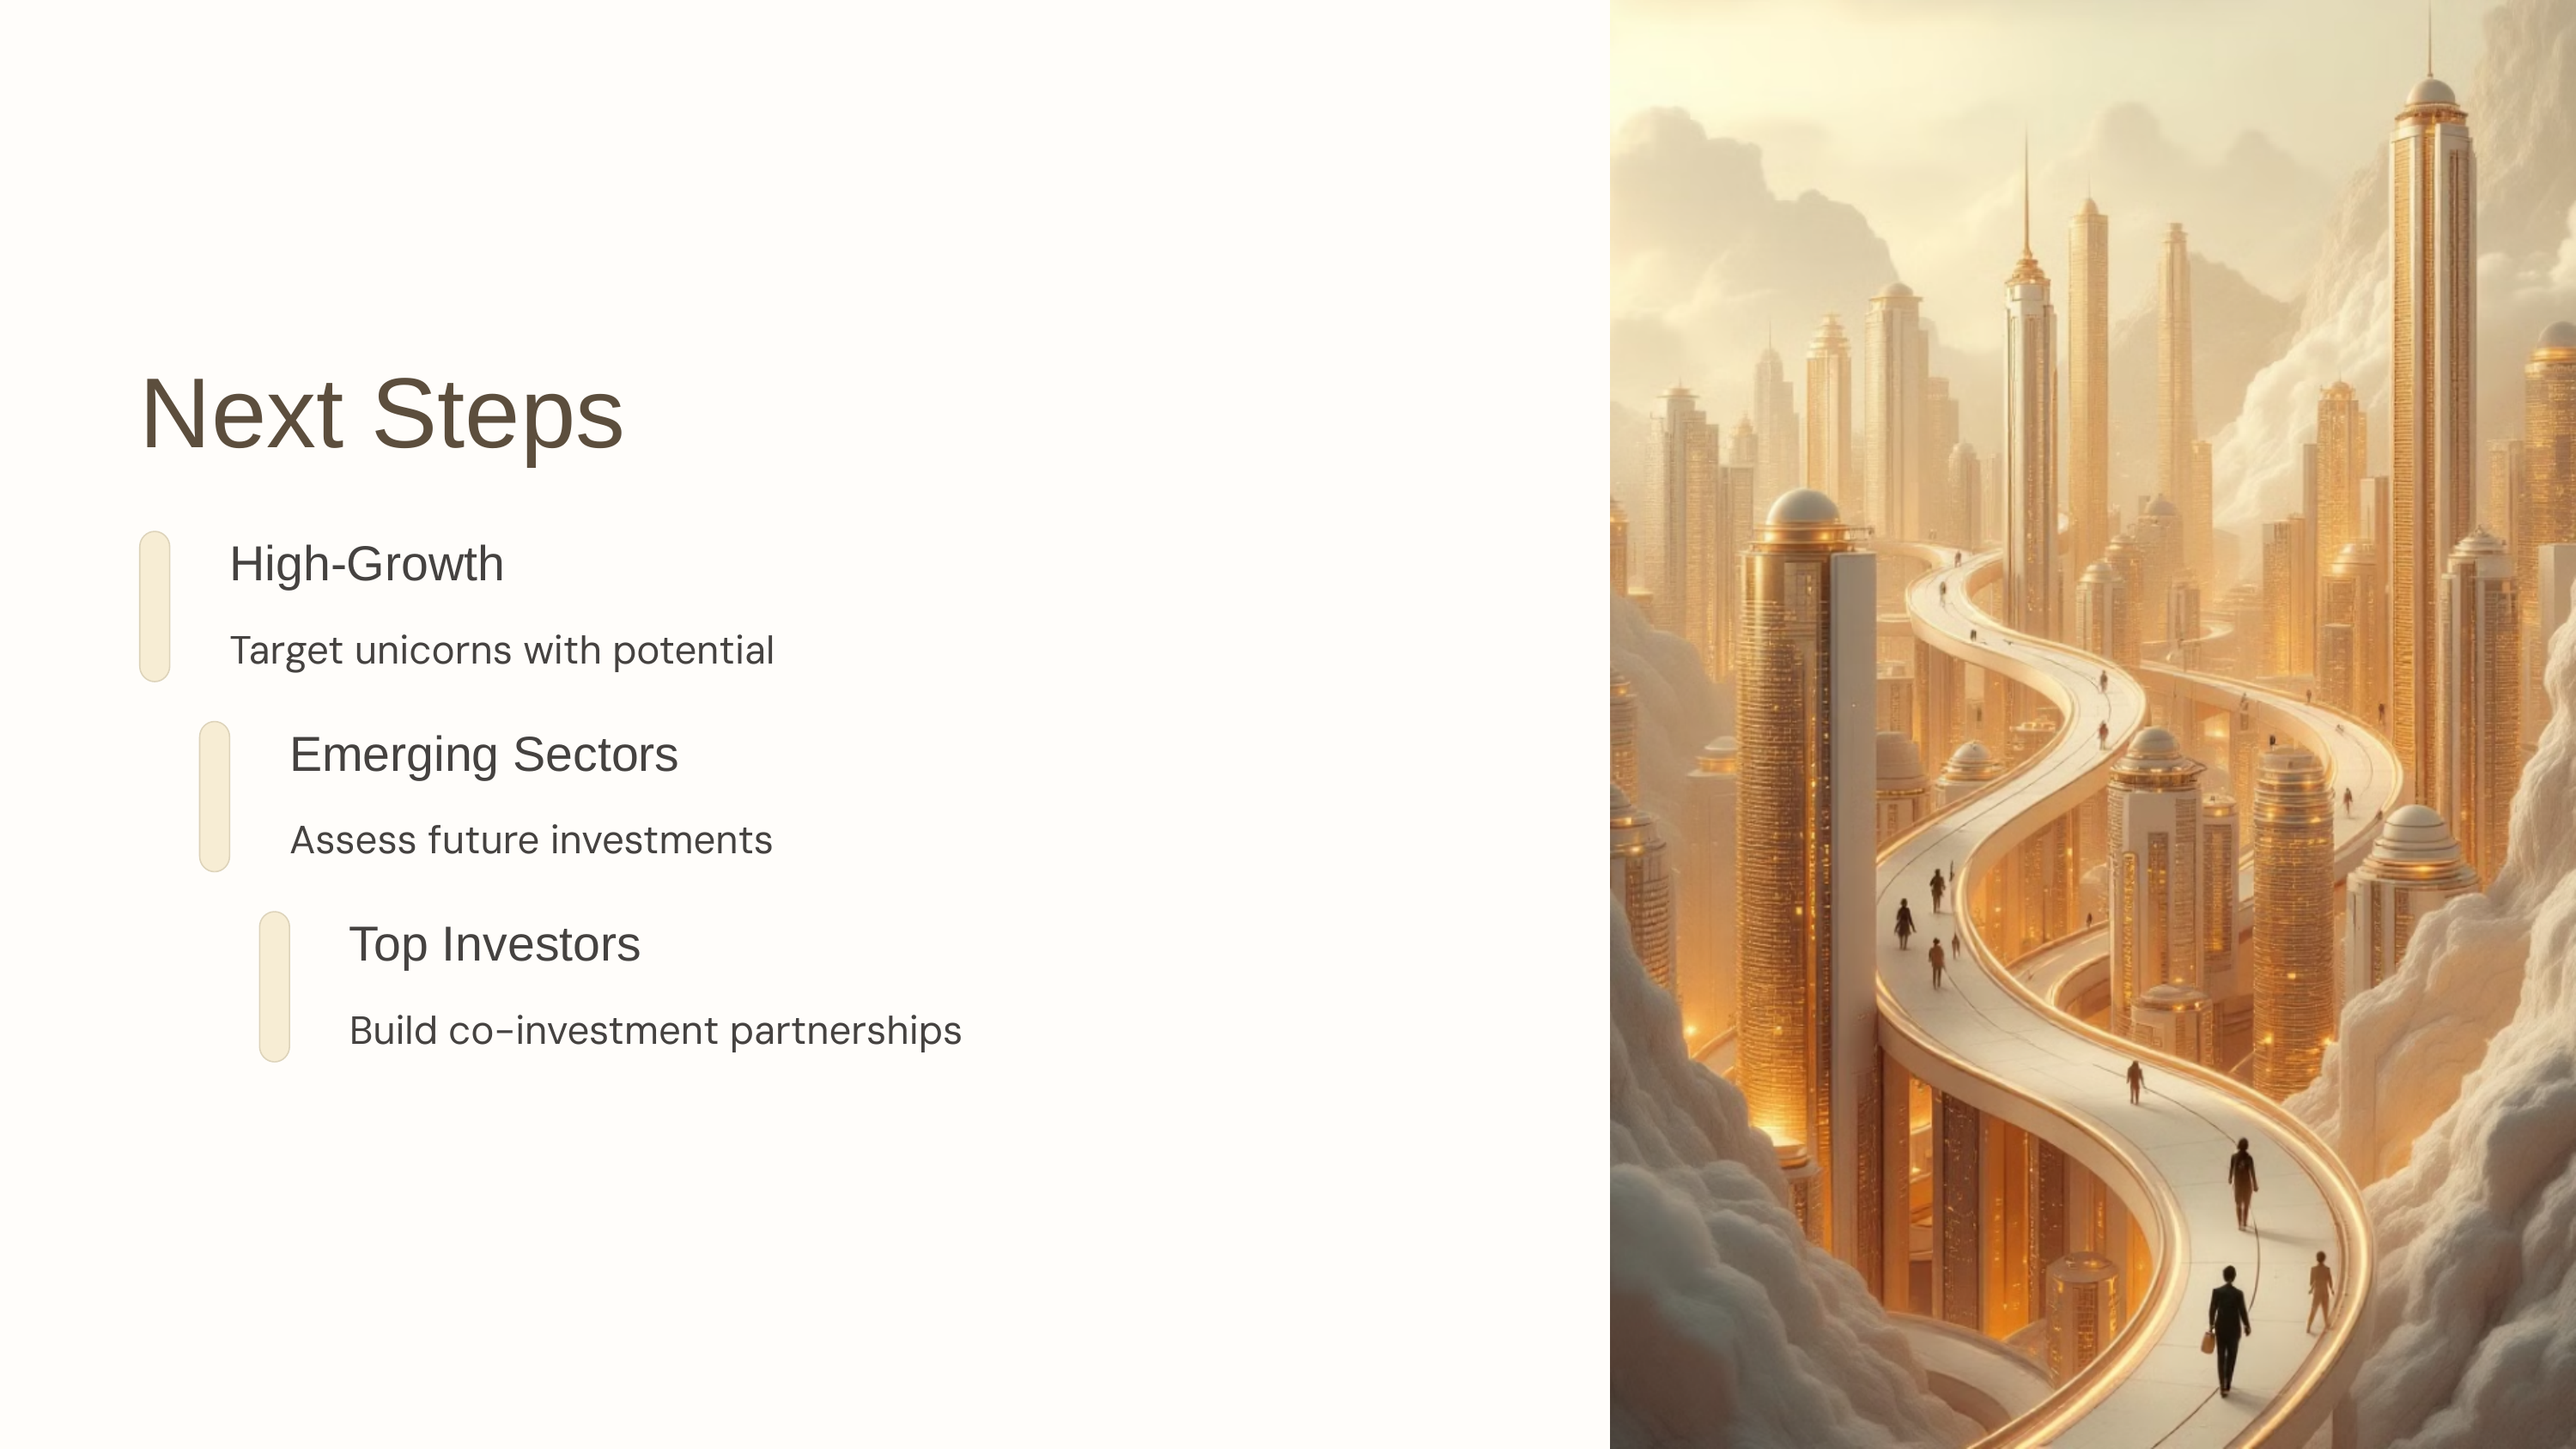

Next Steps

High-Growth

Target unicorns with potential

Emerging Sectors

Assess future investments

Top Investors

Build co-investment partnerships